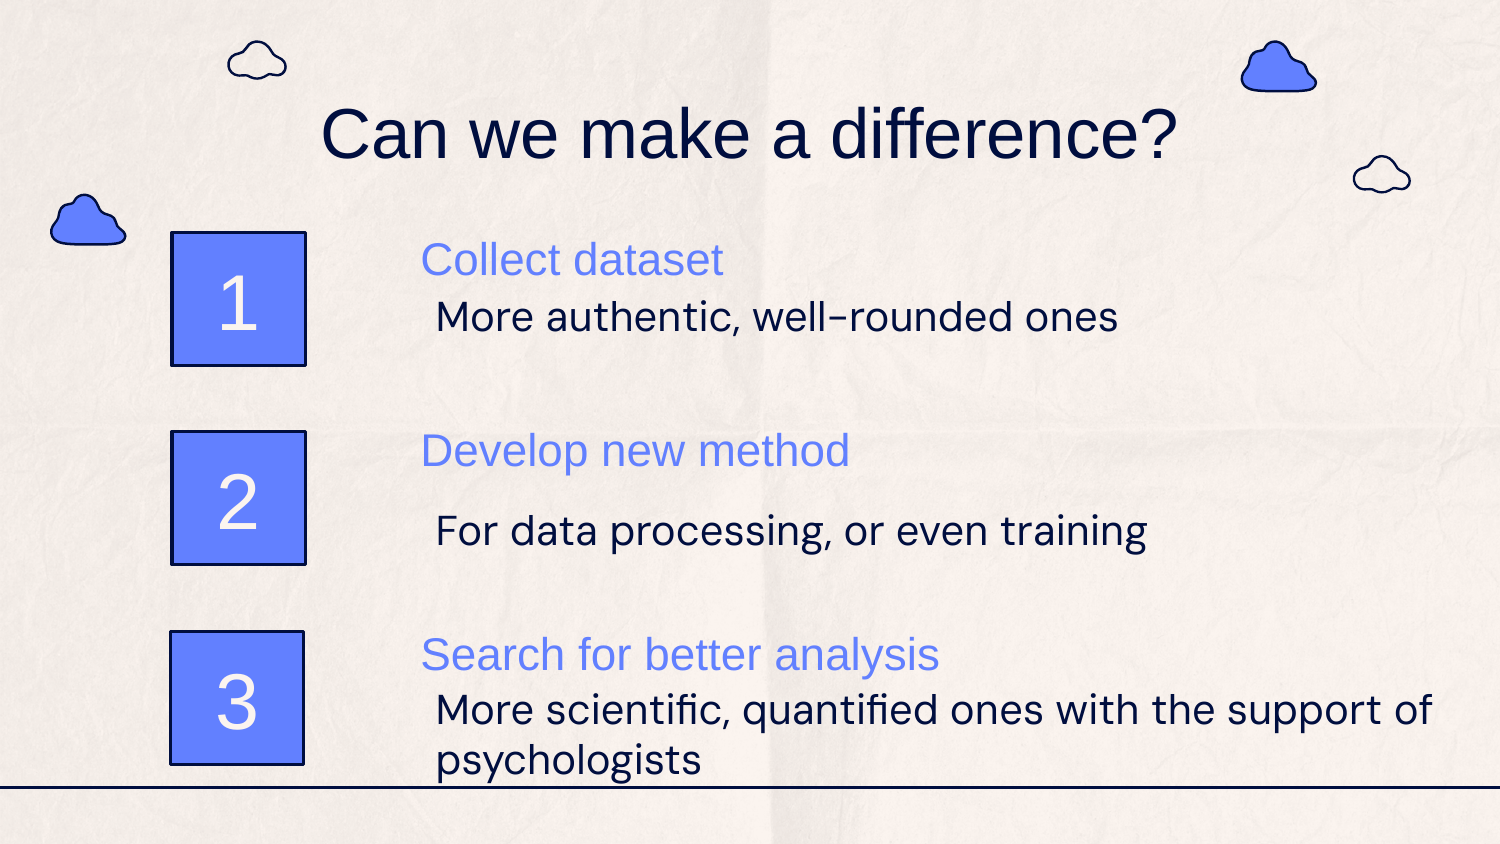

Can we make a difference?
# 1
Collect dataset
More authentic, well-rounded ones
2
Develop new method
For data processing, or even training
3
Search for better analysis
More scientific, quantified ones with the support of psychologists